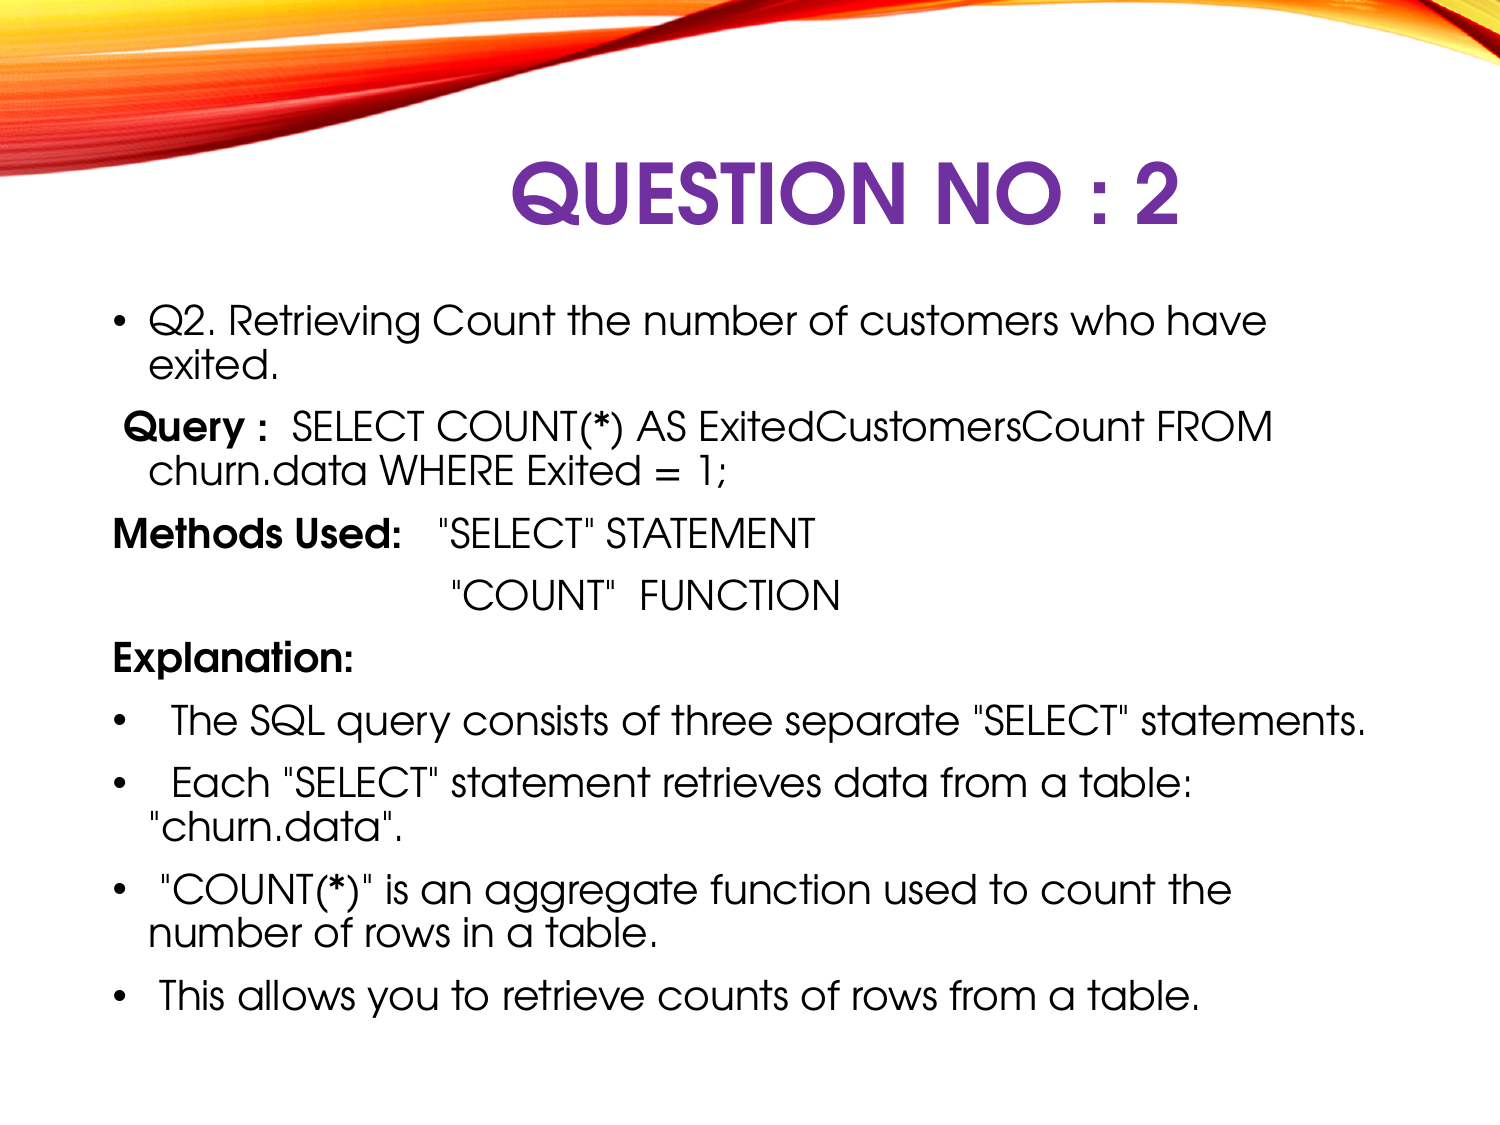

# QUESTION NO : 2
Q2. Retrieving Count the number of customers who have exited.
 Query :  SELECT COUNT(*) AS ExitedCustomersCount FROM churn.data WHERE Exited = 1;
Methods Used:   "SELECT" STATEMENT
                              "COUNT"  FUNCTION
Explanation:
  The SQL query consists of three separate "SELECT" statements.
  Each "SELECT" statement retrieves data from a table: "churn.data".
 "COUNT(*)" is an aggregate function used to count the   number of rows in a table.
 This allows you to retrieve counts of rows from a table.